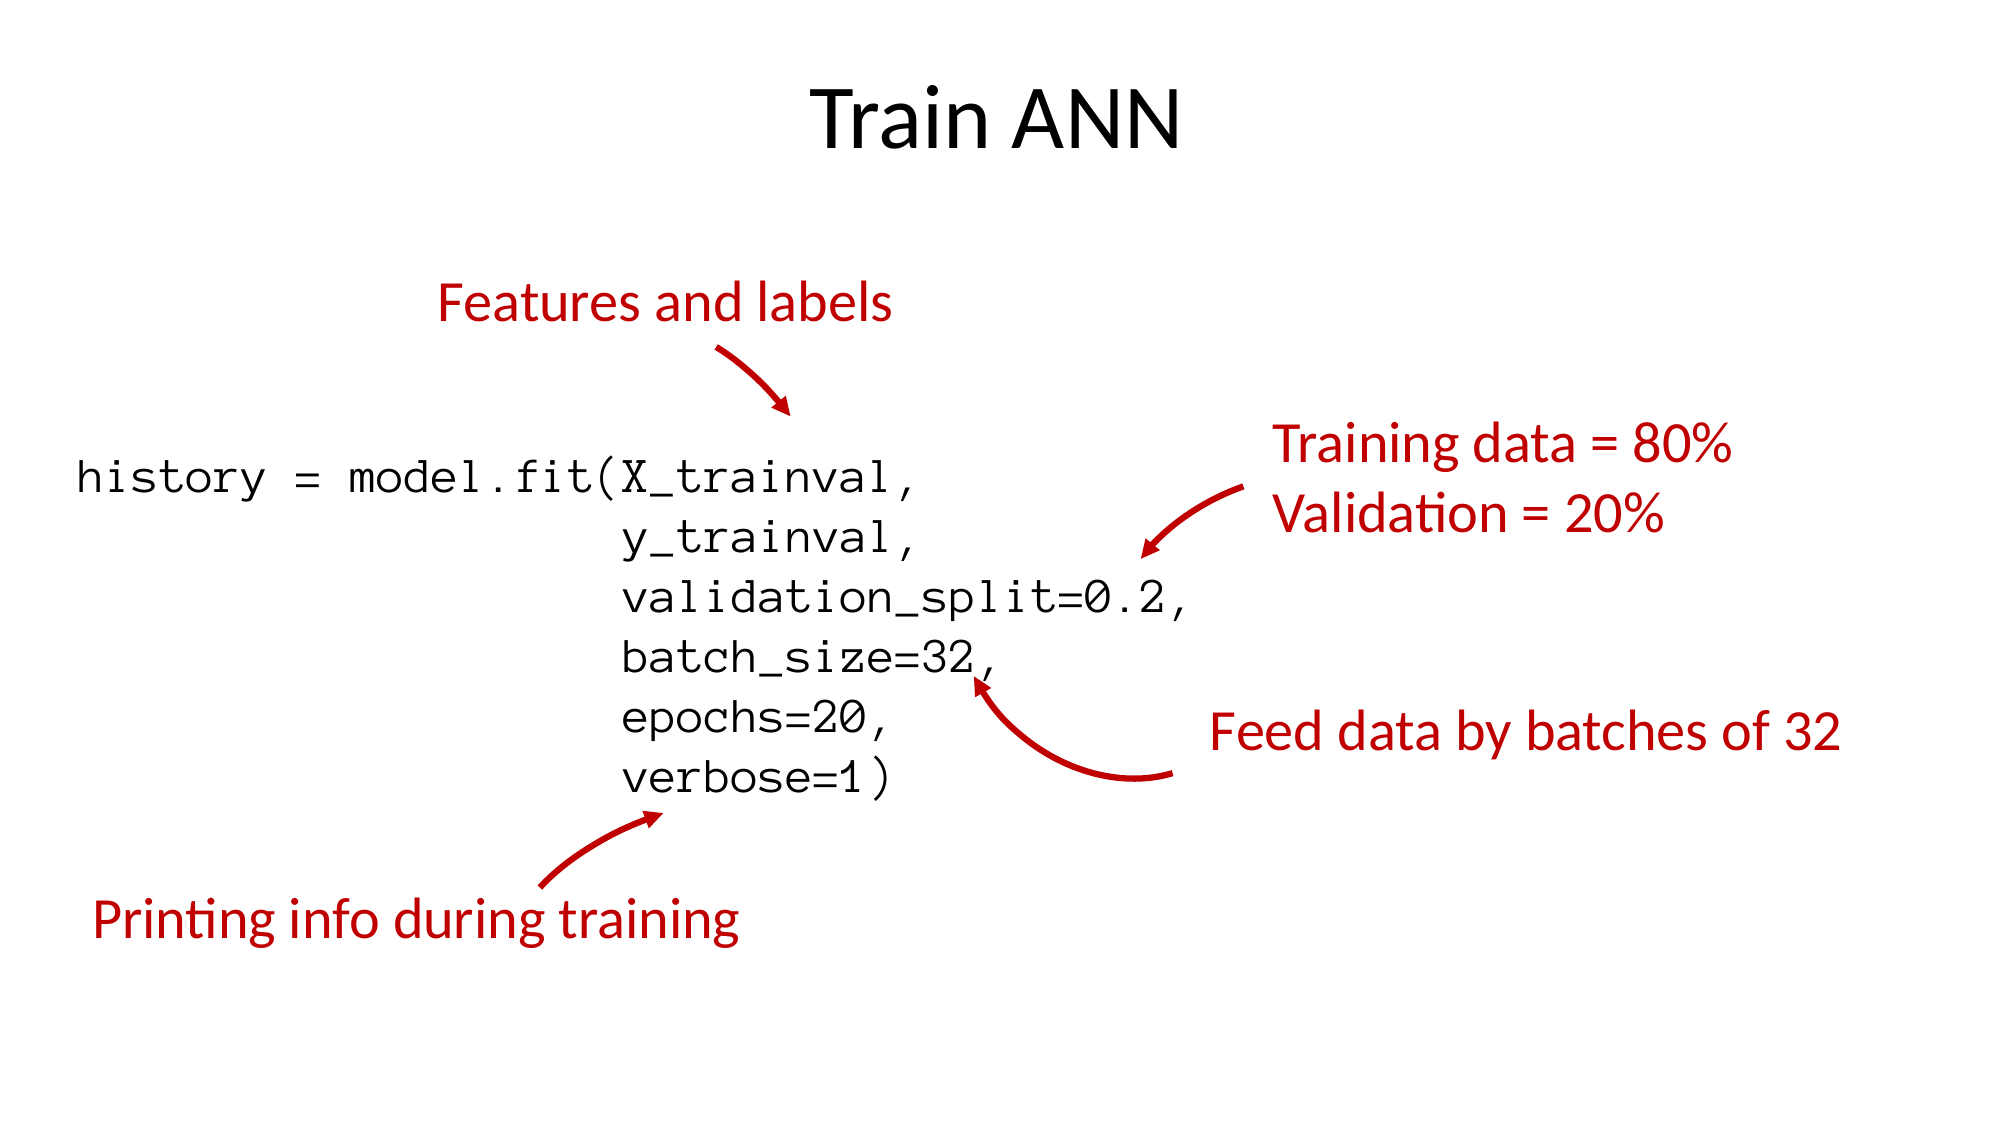

# Train ANN
Features and labels

Training data = 80%
Validation = 20%

history = model.fit(X_trainval,
                    y_trainval,
                    validation_split=0.2,
                    batch_size=32,
                    epochs=20,
                    verbose=1)

Feed data by batches of 32

Printing info during training